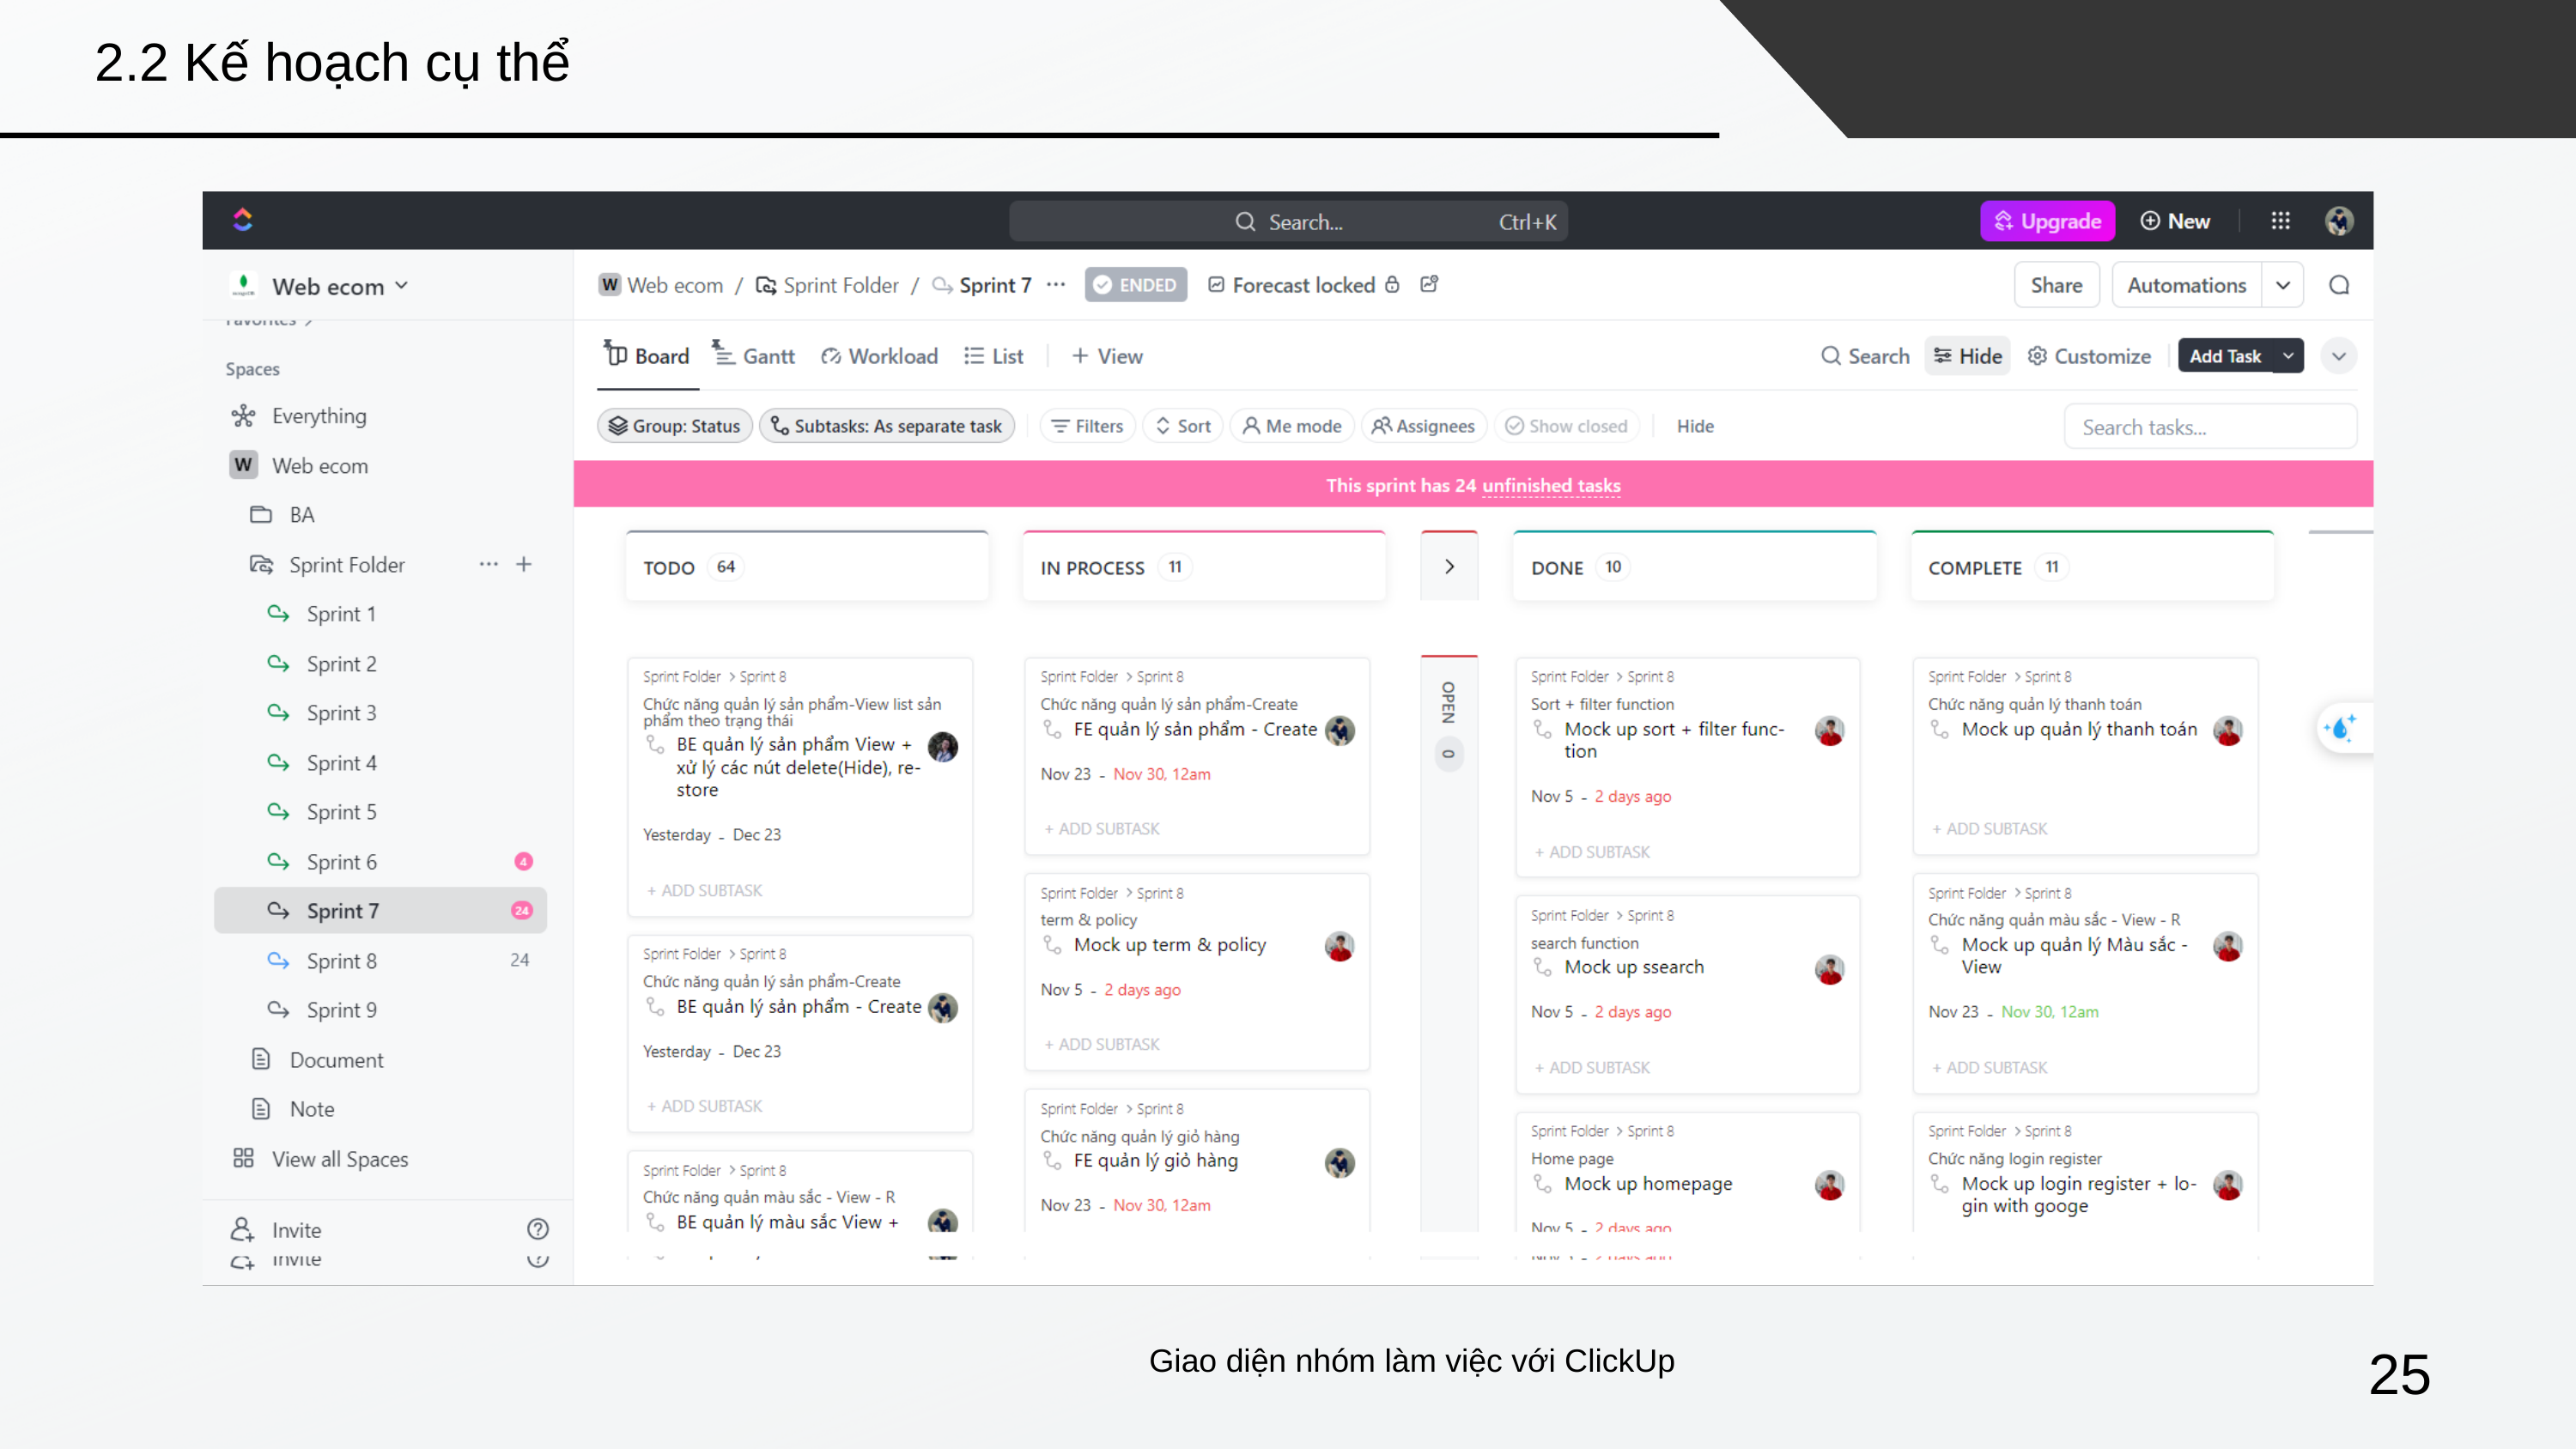

2.2 Kế hoạch cụ thể

25
Giao diện nhóm làm việc với ClickUp